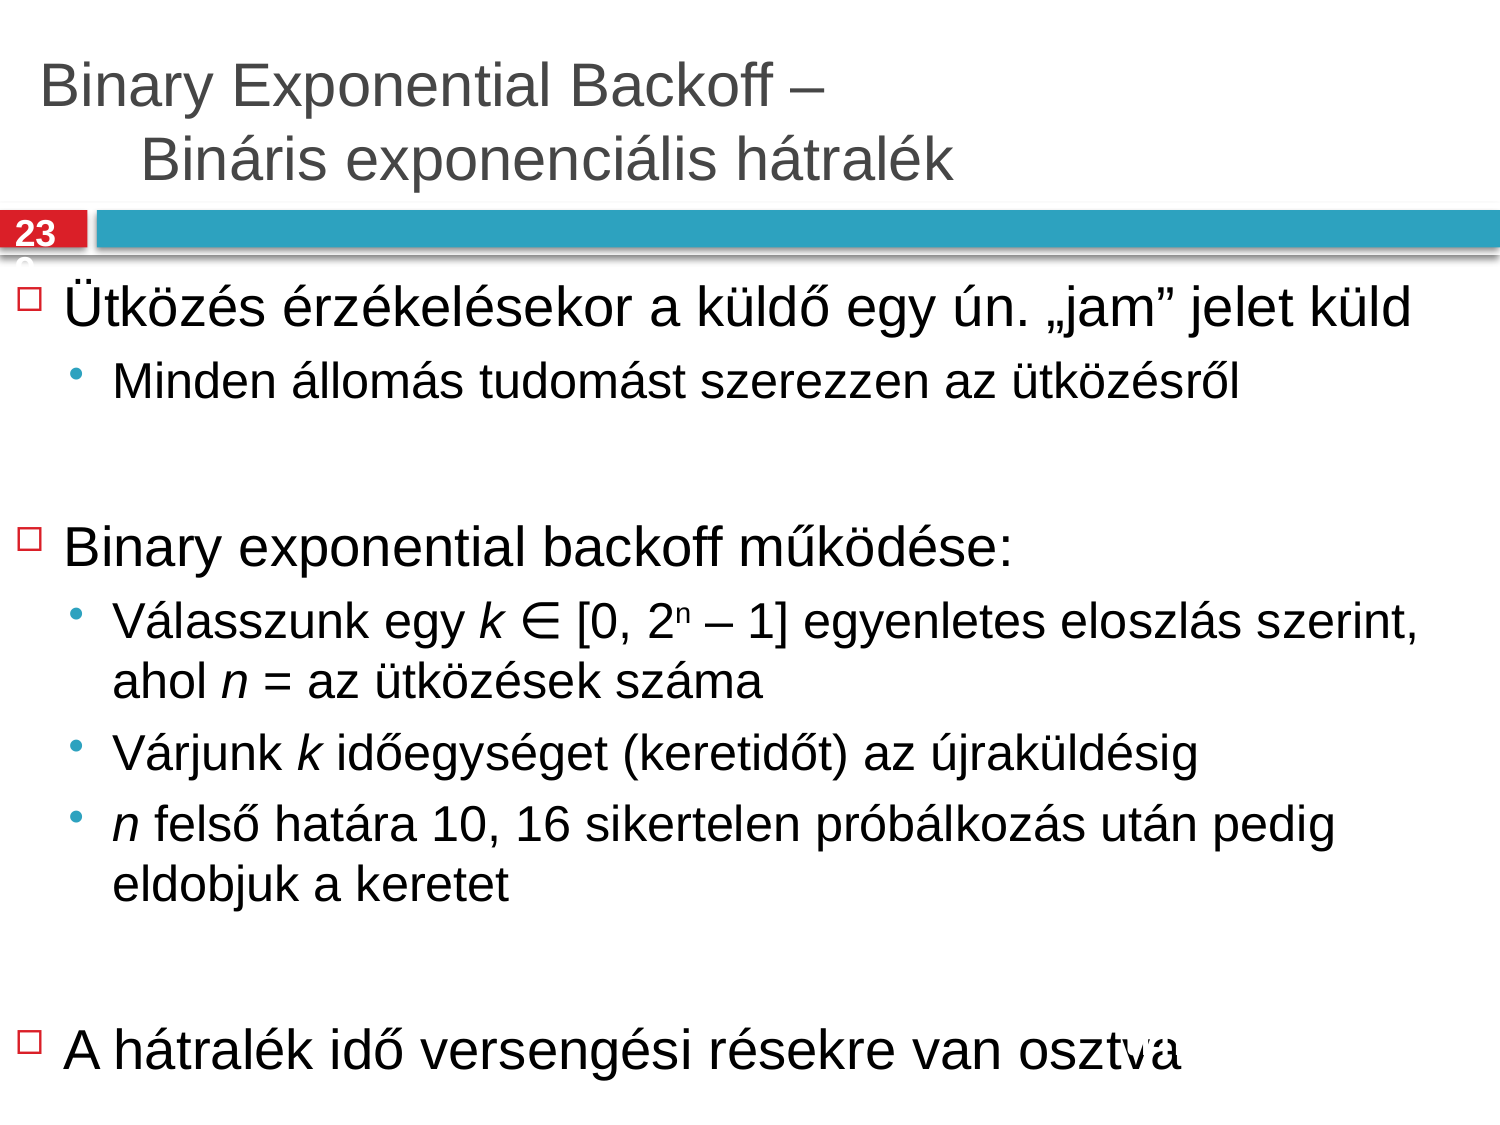

# Binary Exponential Backoff – Bináris exponenciális hátralék
239
Ütközés érzékelésekor a küldő egy ún. „jam” jelet küld
Minden állomás tudomást szerezzen az ütközésről

Binary exponential backoff működése:
Válasszunk egy k ∈ [0, 2n – 1] egyenletes eloszlás szerint, ahol n = az ütközések száma
Várjunk k időegységet (keretidőt) az újraküldésig
n felső határa 10, 16 sikertelen próbálkozás után pedig eldobjuk a keretet

A hátralék idő versengési résekre van osztva
Remember this number